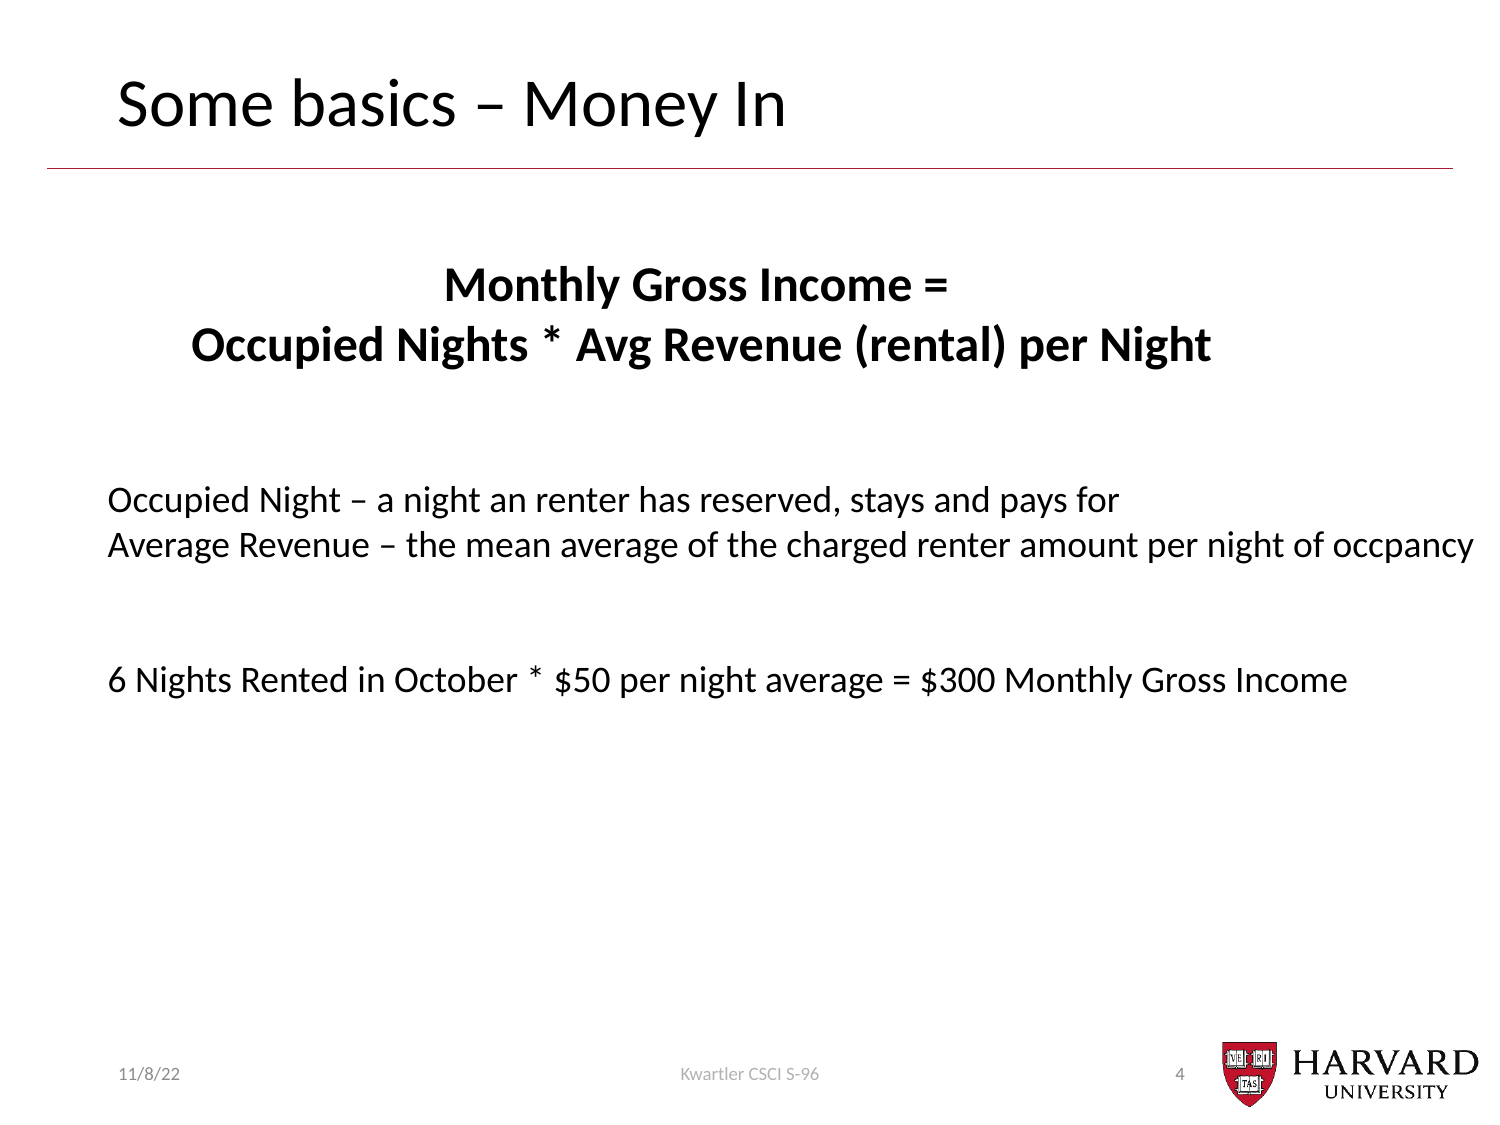

# Some basics – Money In
Monthly Gross Income =
Occupied Nights * Avg Revenue (rental) per Night

Occupied Night – a night an renter has reserved, stays and pays for
Average Revenue – the mean average of the charged renter amount per night of occpancy

6 Nights Rented in October * $50 per night average = $300 Monthly Gross Income
11/8/22
Kwartler CSCI S-96
4